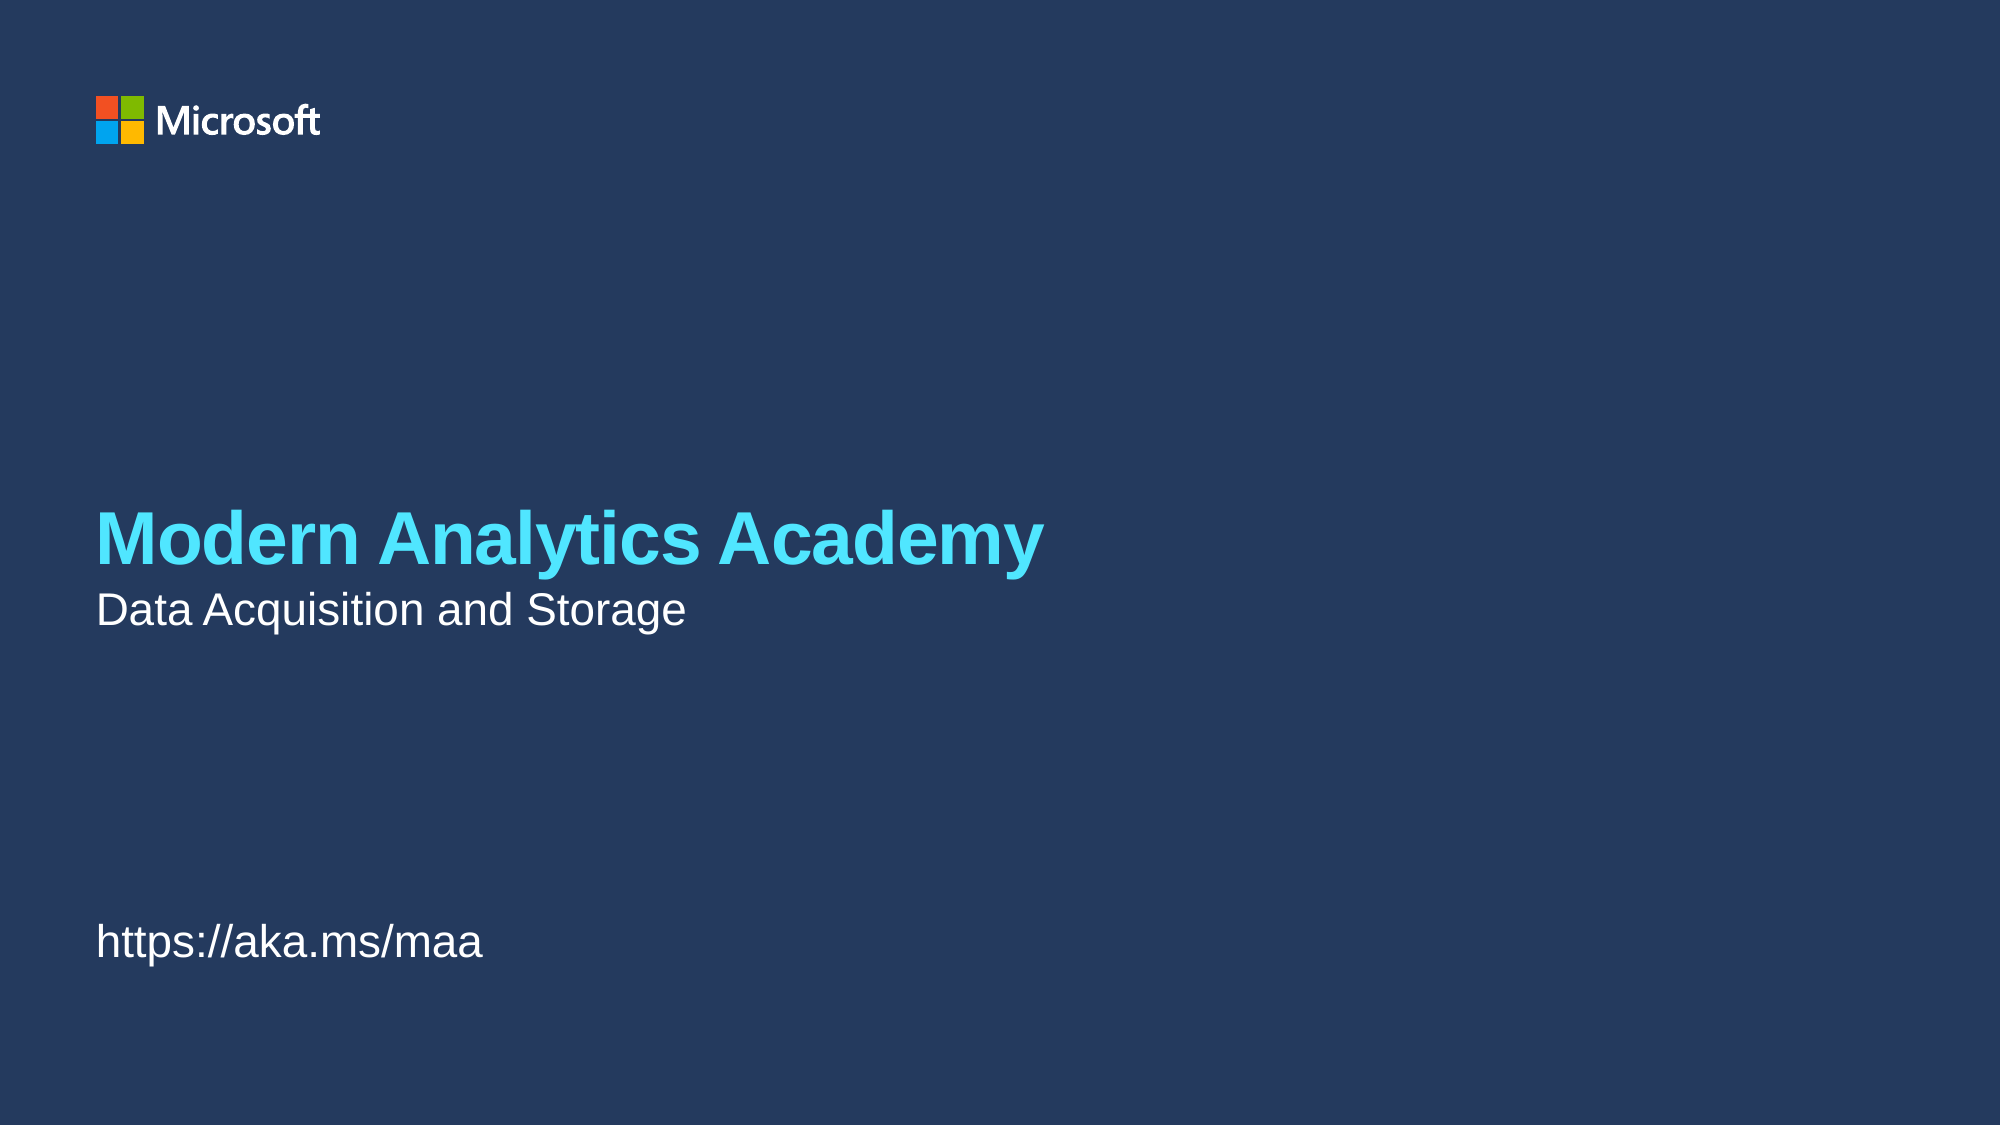

# Modern Analytics Academy
Data Acquisition and Storage
https://aka.ms/maa